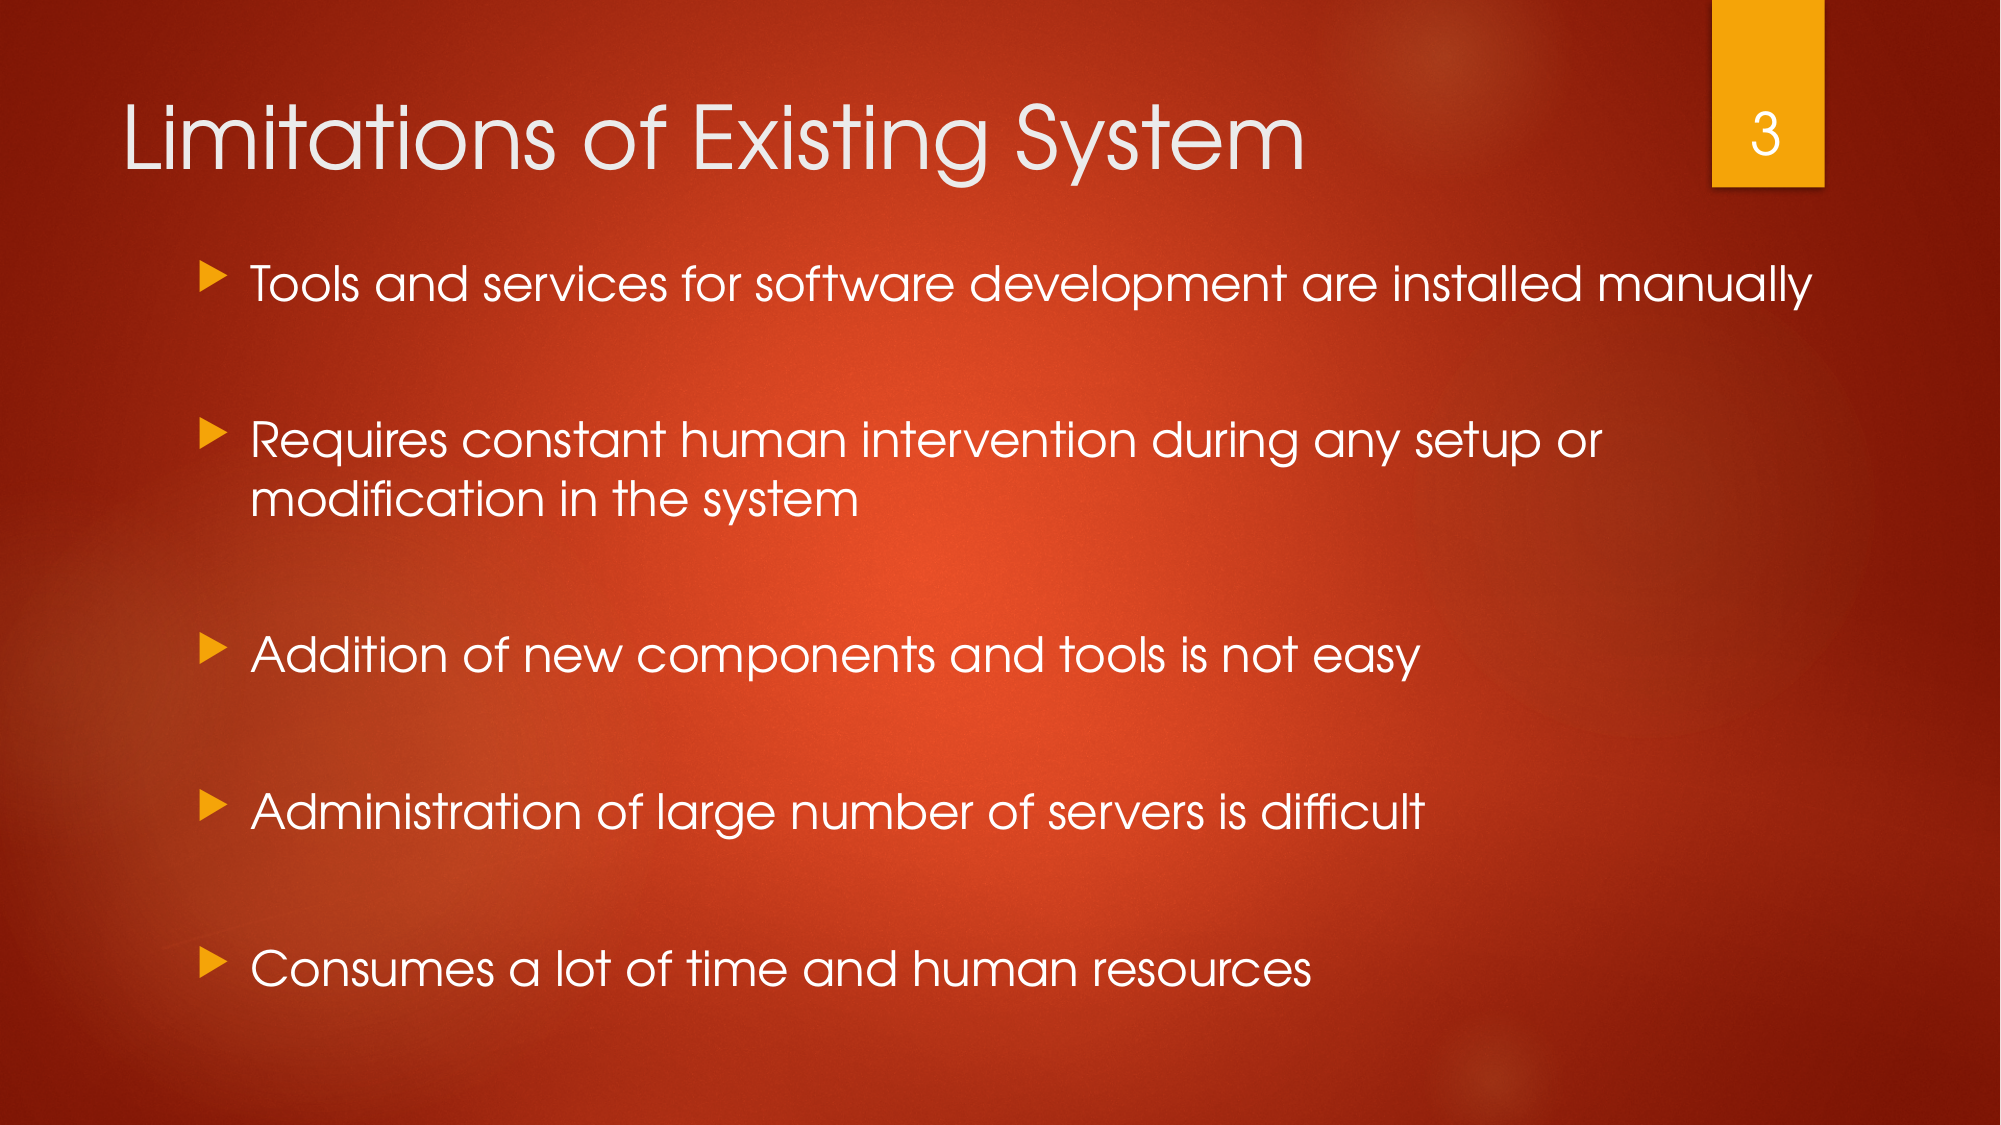

3
# Limitations of Existing System
Tools and services for software development are installed manually

Requires constant human intervention during any setup or modification in the system

Addition of new components and tools is not easy

Administration of large number of servers is difficult

Consumes a lot of time and human resources